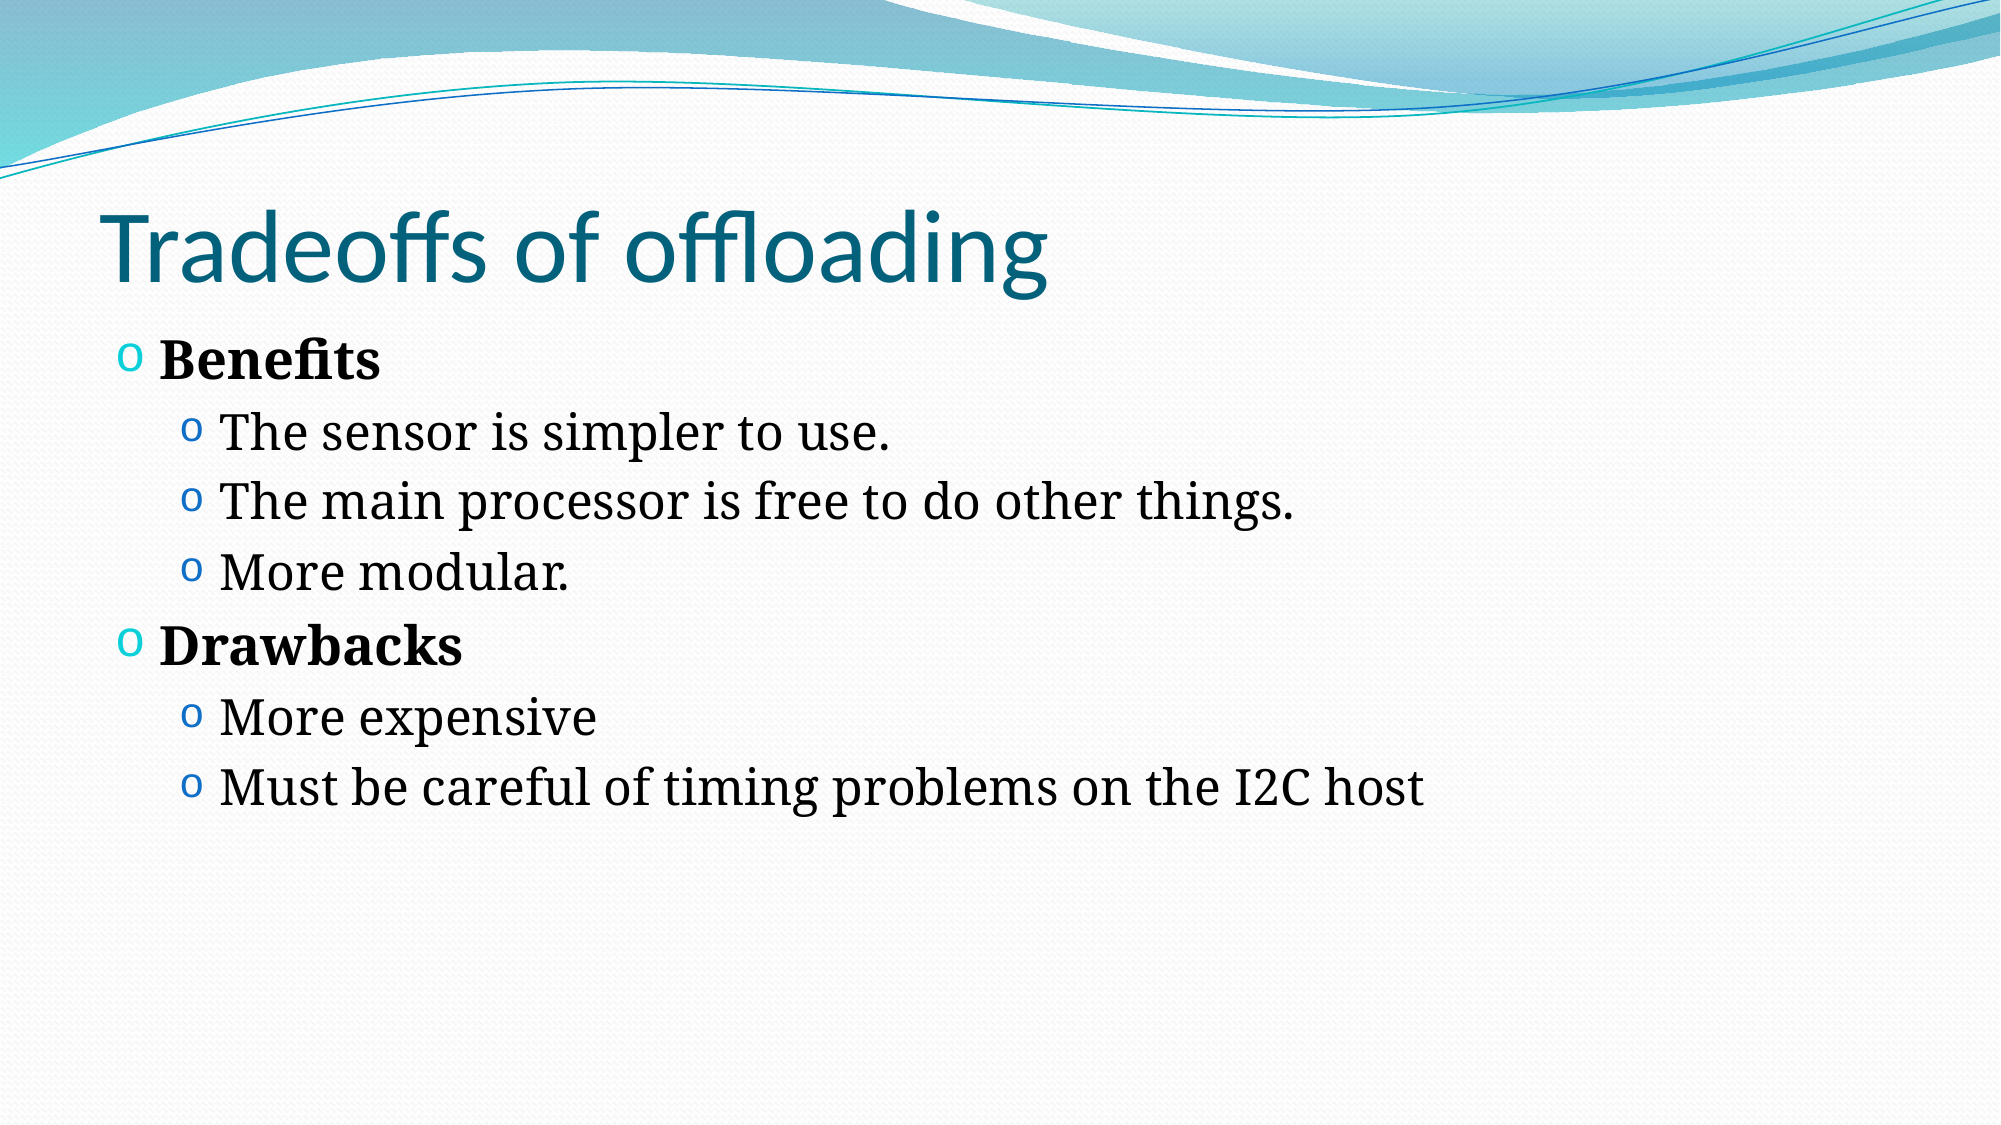

# Tradeoffs of offloading
Benefits
The sensor is simpler to use.
The main processor is free to do other things.
More modular.
Drawbacks
More expensive
Must be careful of timing problems on the I2C host